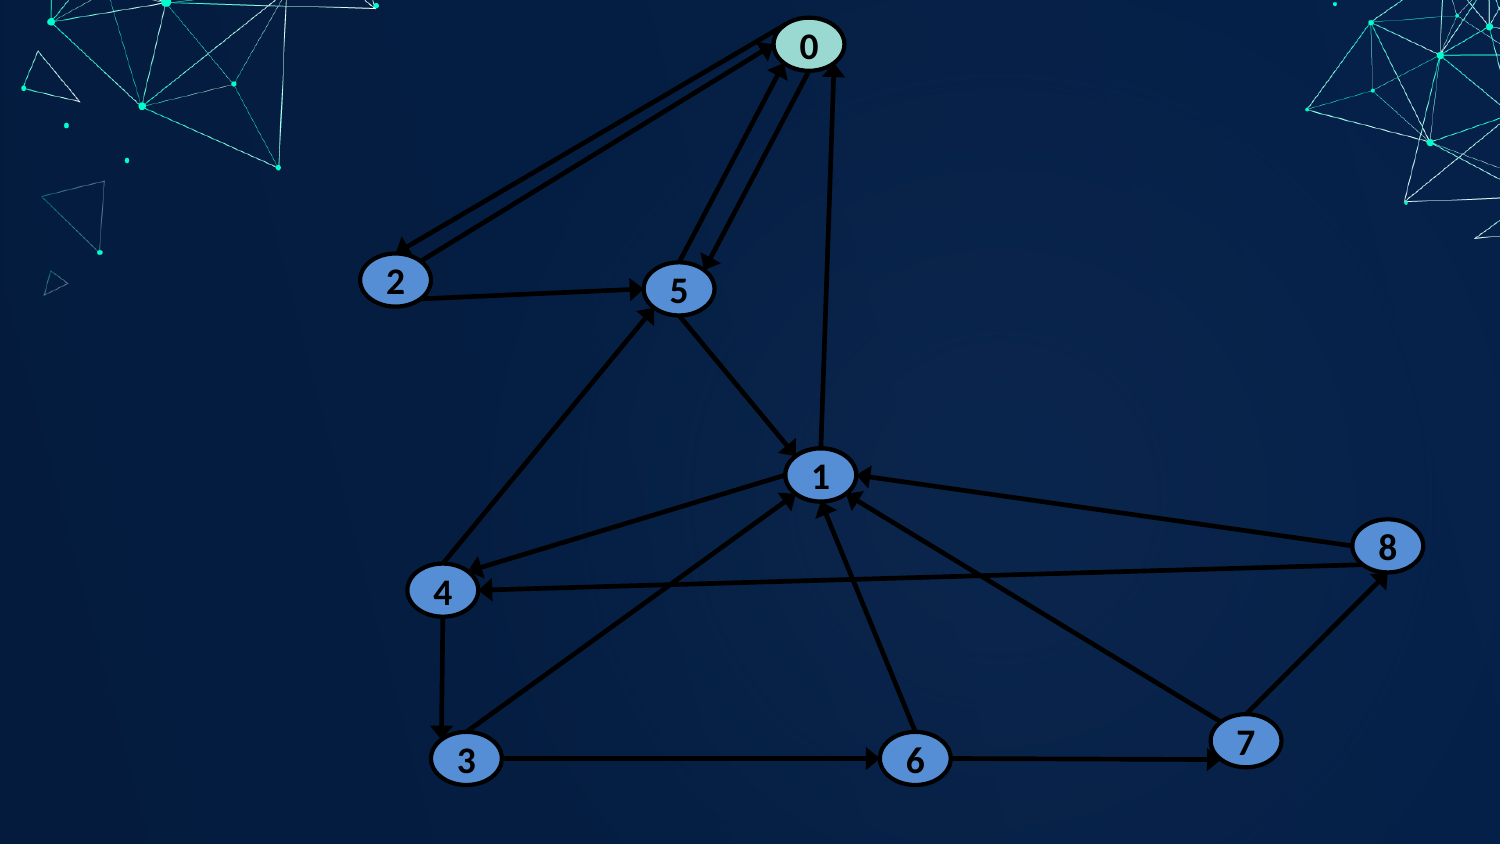

0
2
5
1
1
8
4
7
3
6